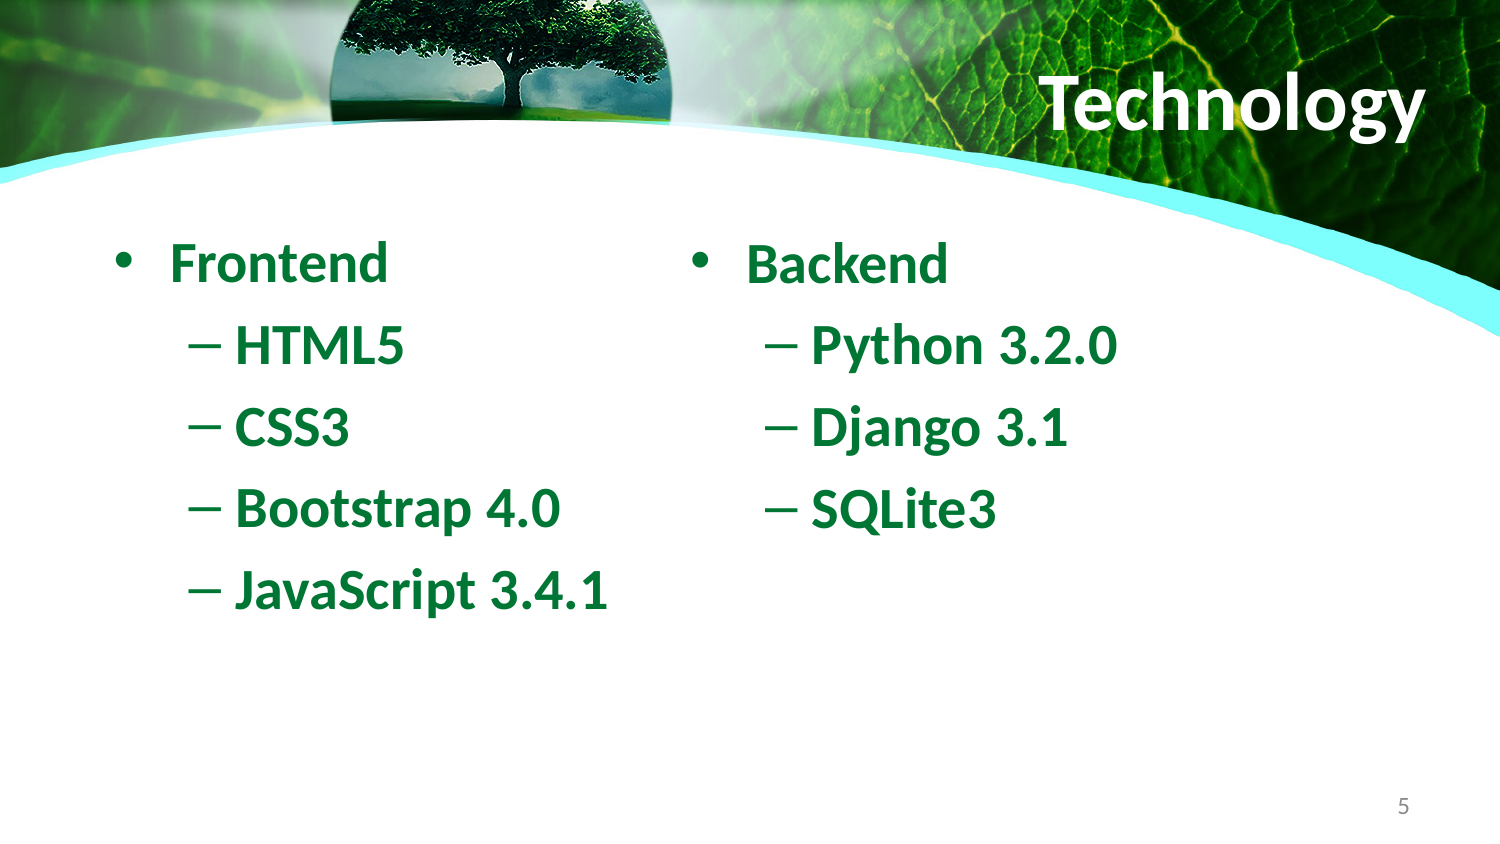

# Technology
Backend
Python 3.2.0
Django 3.1
SQLite3

Frontend
HTML5
CSS3
Bootstrap 4.0
JavaScript 3.4.1

5